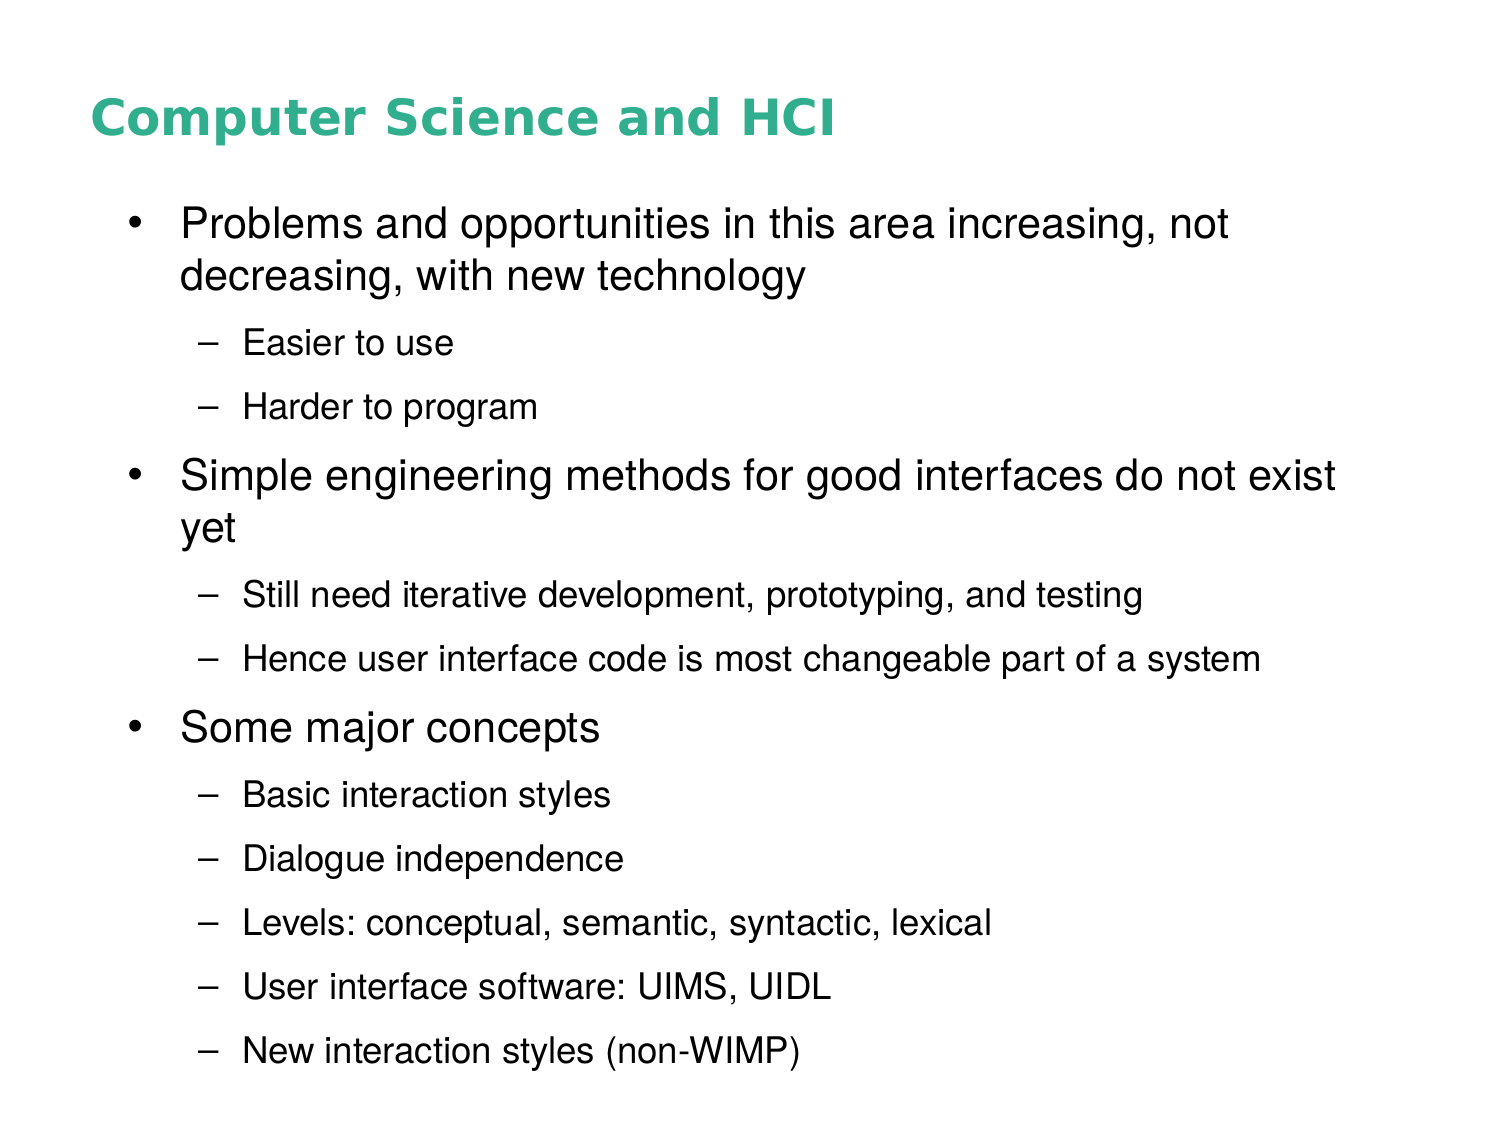

# Computer Science and HCI
Problems and opportunities in this area increasing, not decreasing, with new technology
Easier to use
Harder to program
Simple engineering methods for good interfaces do not exist yet
Still need iterative development, prototyping, and testing
Hence user interface code is most changeable part of a system
Some major concepts
Basic interaction styles
Dialogue independence
Levels: conceptual, semantic, syntactic, lexical
User interface software: UIMS, UIDL
New interaction styles (non-WIMP)